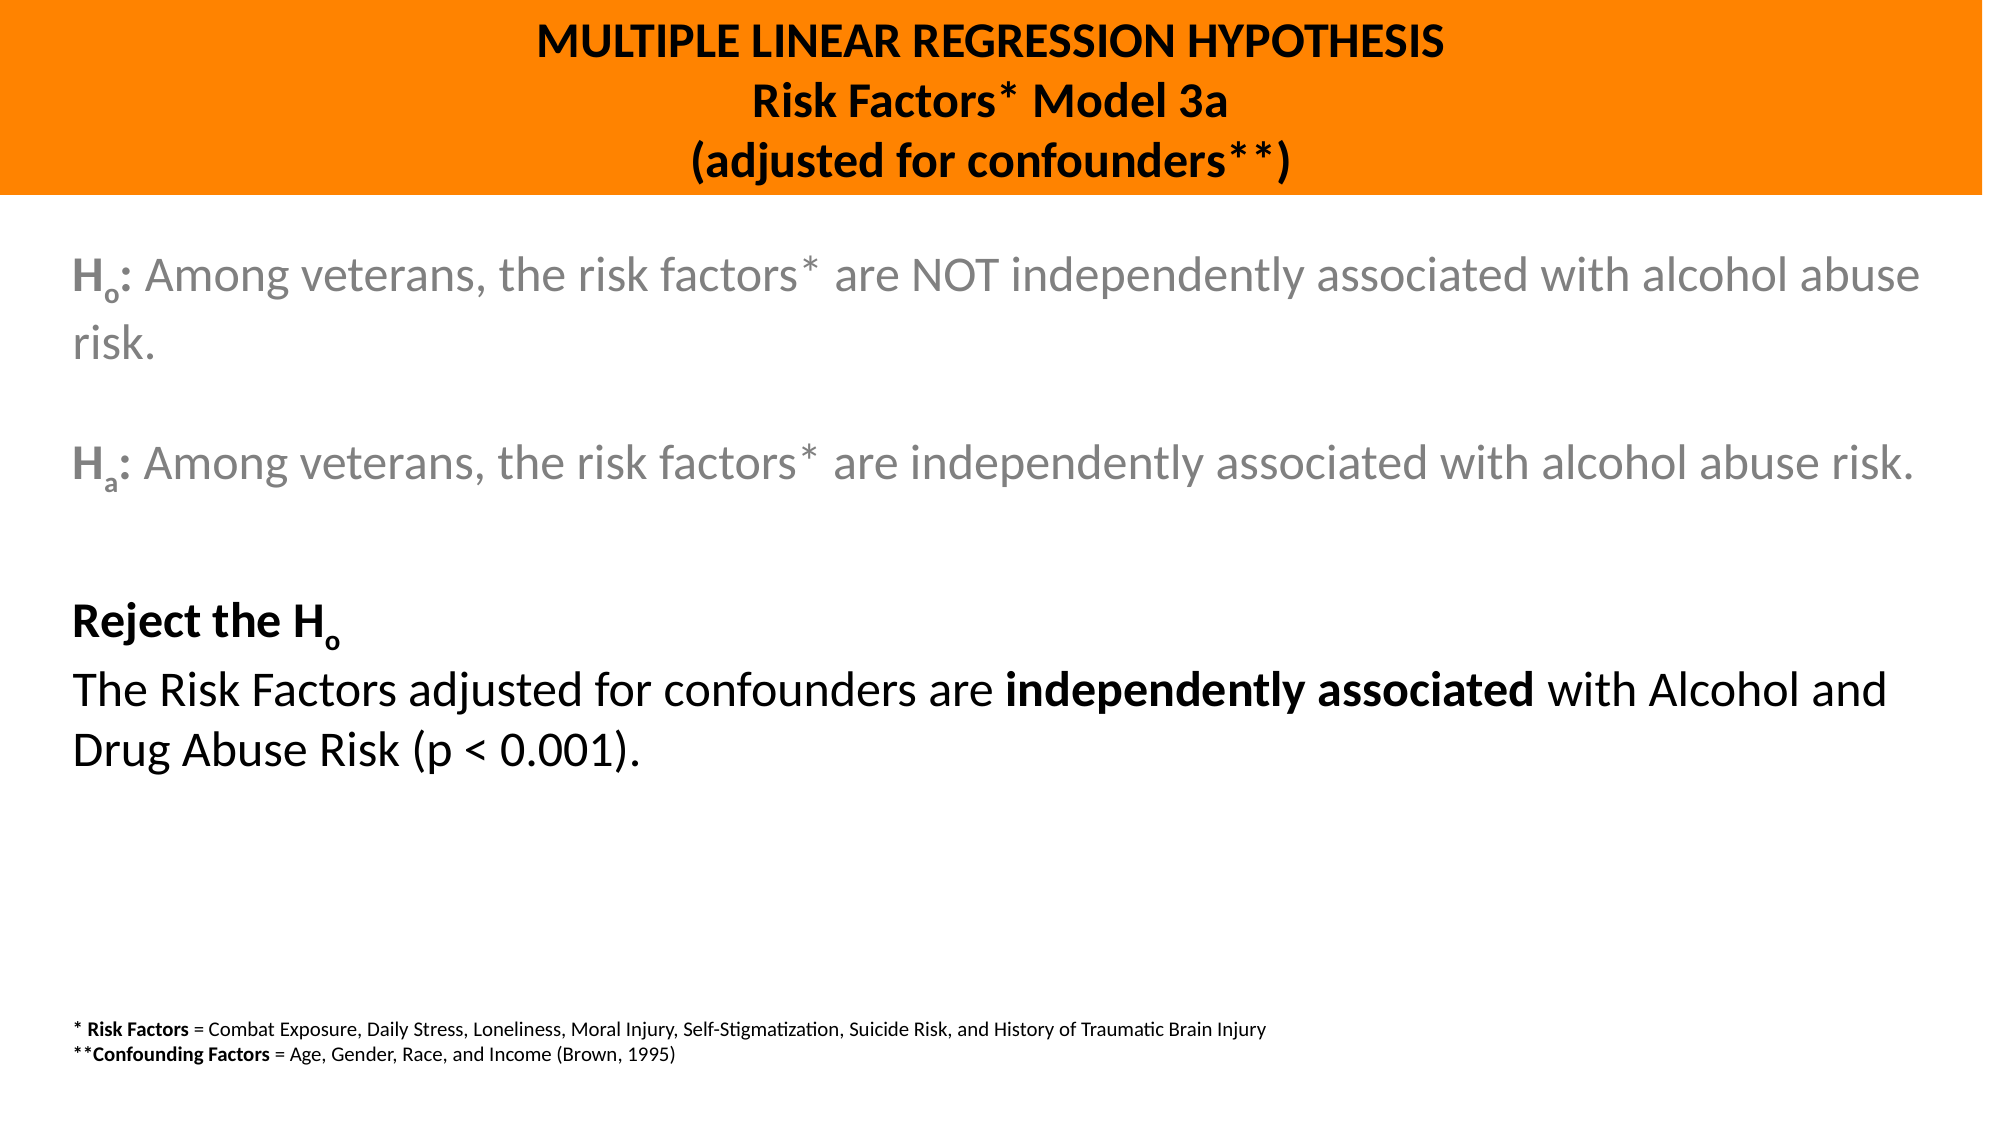

MULTIPLE LINEAR REGRESSION HYPOTHESIS
Risk Factors* Model 3a
(adjusted for confounders**)
Ho: Among veterans, the risk factors* are NOT independently associated with alcohol abuse risk.

Ha: Among veterans, the risk factors* are independently associated with alcohol abuse risk.

Reject the Ho
The Risk Factors adjusted for confounders are independently associated with Alcohol and Drug Abuse Risk (p < 0.001).

* Risk Factors = Combat Exposure, Daily Stress, Loneliness, Moral Injury, Self-Stigmatization, Suicide Risk, and History of Traumatic Brain Injury
**Confounding Factors = Age, Gender, Race, and Income (Brown, 1995)